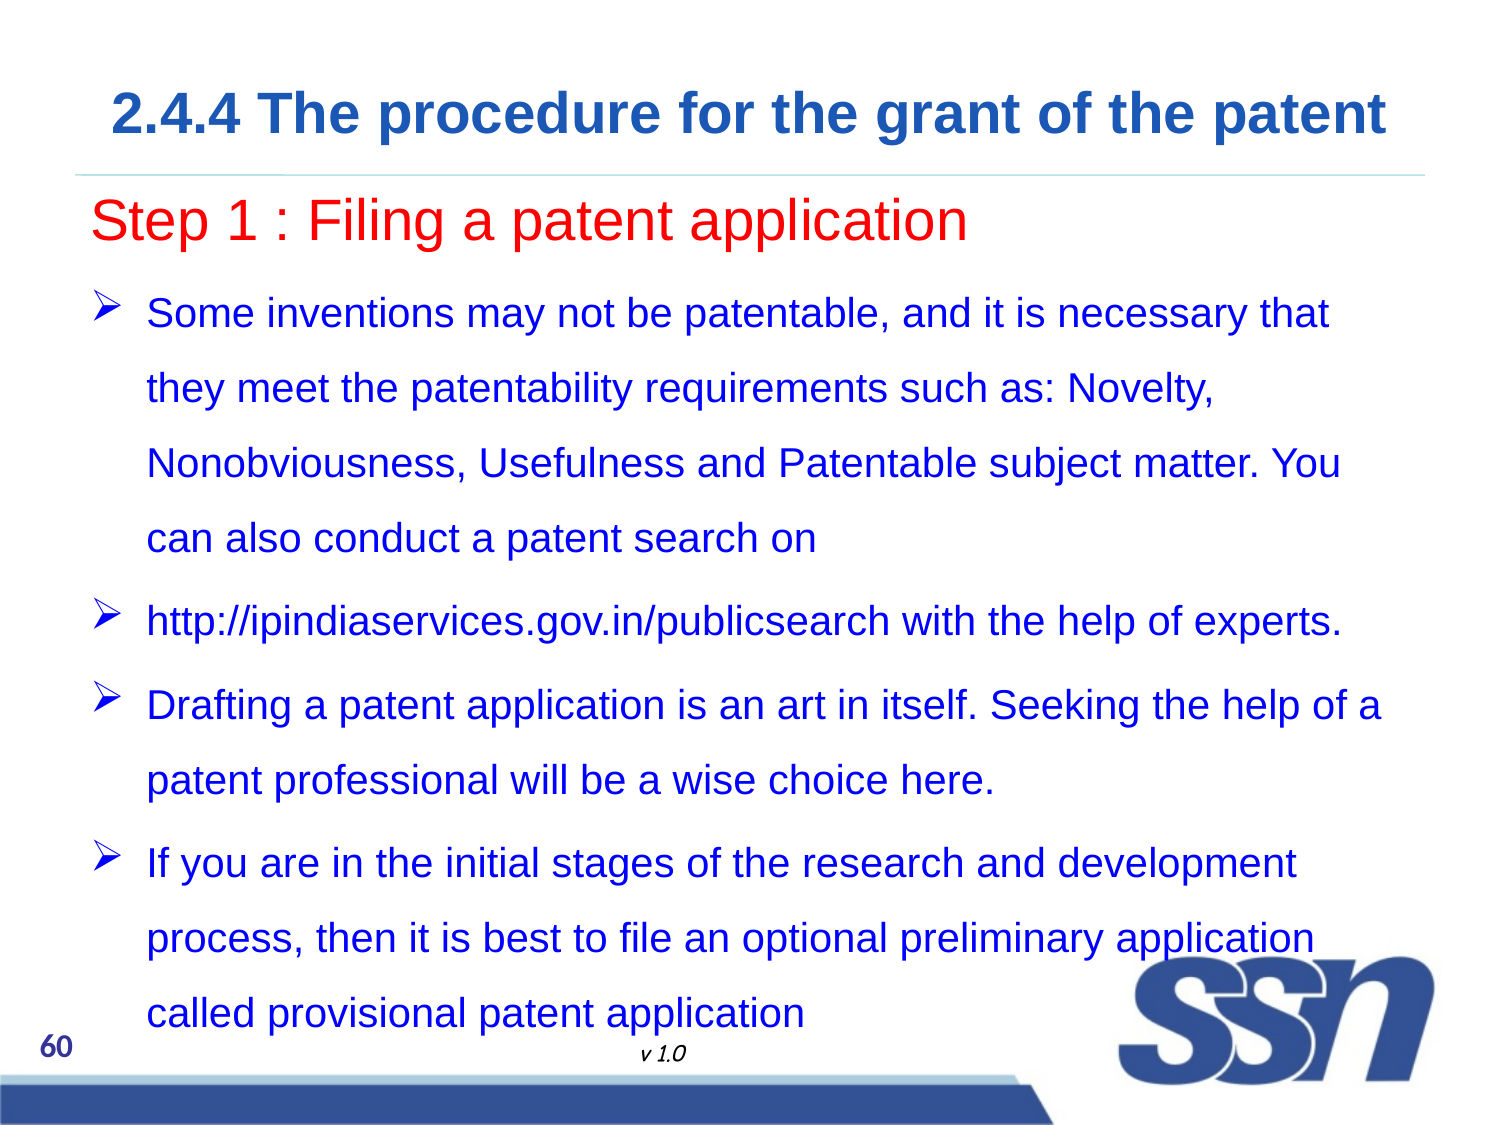

# 2.4.4 The procedure for the grant of the patent
Step 1 : Filing a patent application
Some inventions may not be patentable, and it is necessary that they meet the patentability requirements such as: Novelty, Nonobviousness, Usefulness and Patentable subject matter. You can also conduct a patent search on
http://ipindiaservices.gov.in/publicsearch with the help of experts.
Drafting a patent application is an art in itself. Seeking the help of a patent professional will be a wise choice here.
If you are in the initial stages of the research and development process, then it is best to file an optional preliminary application called provisional patent application